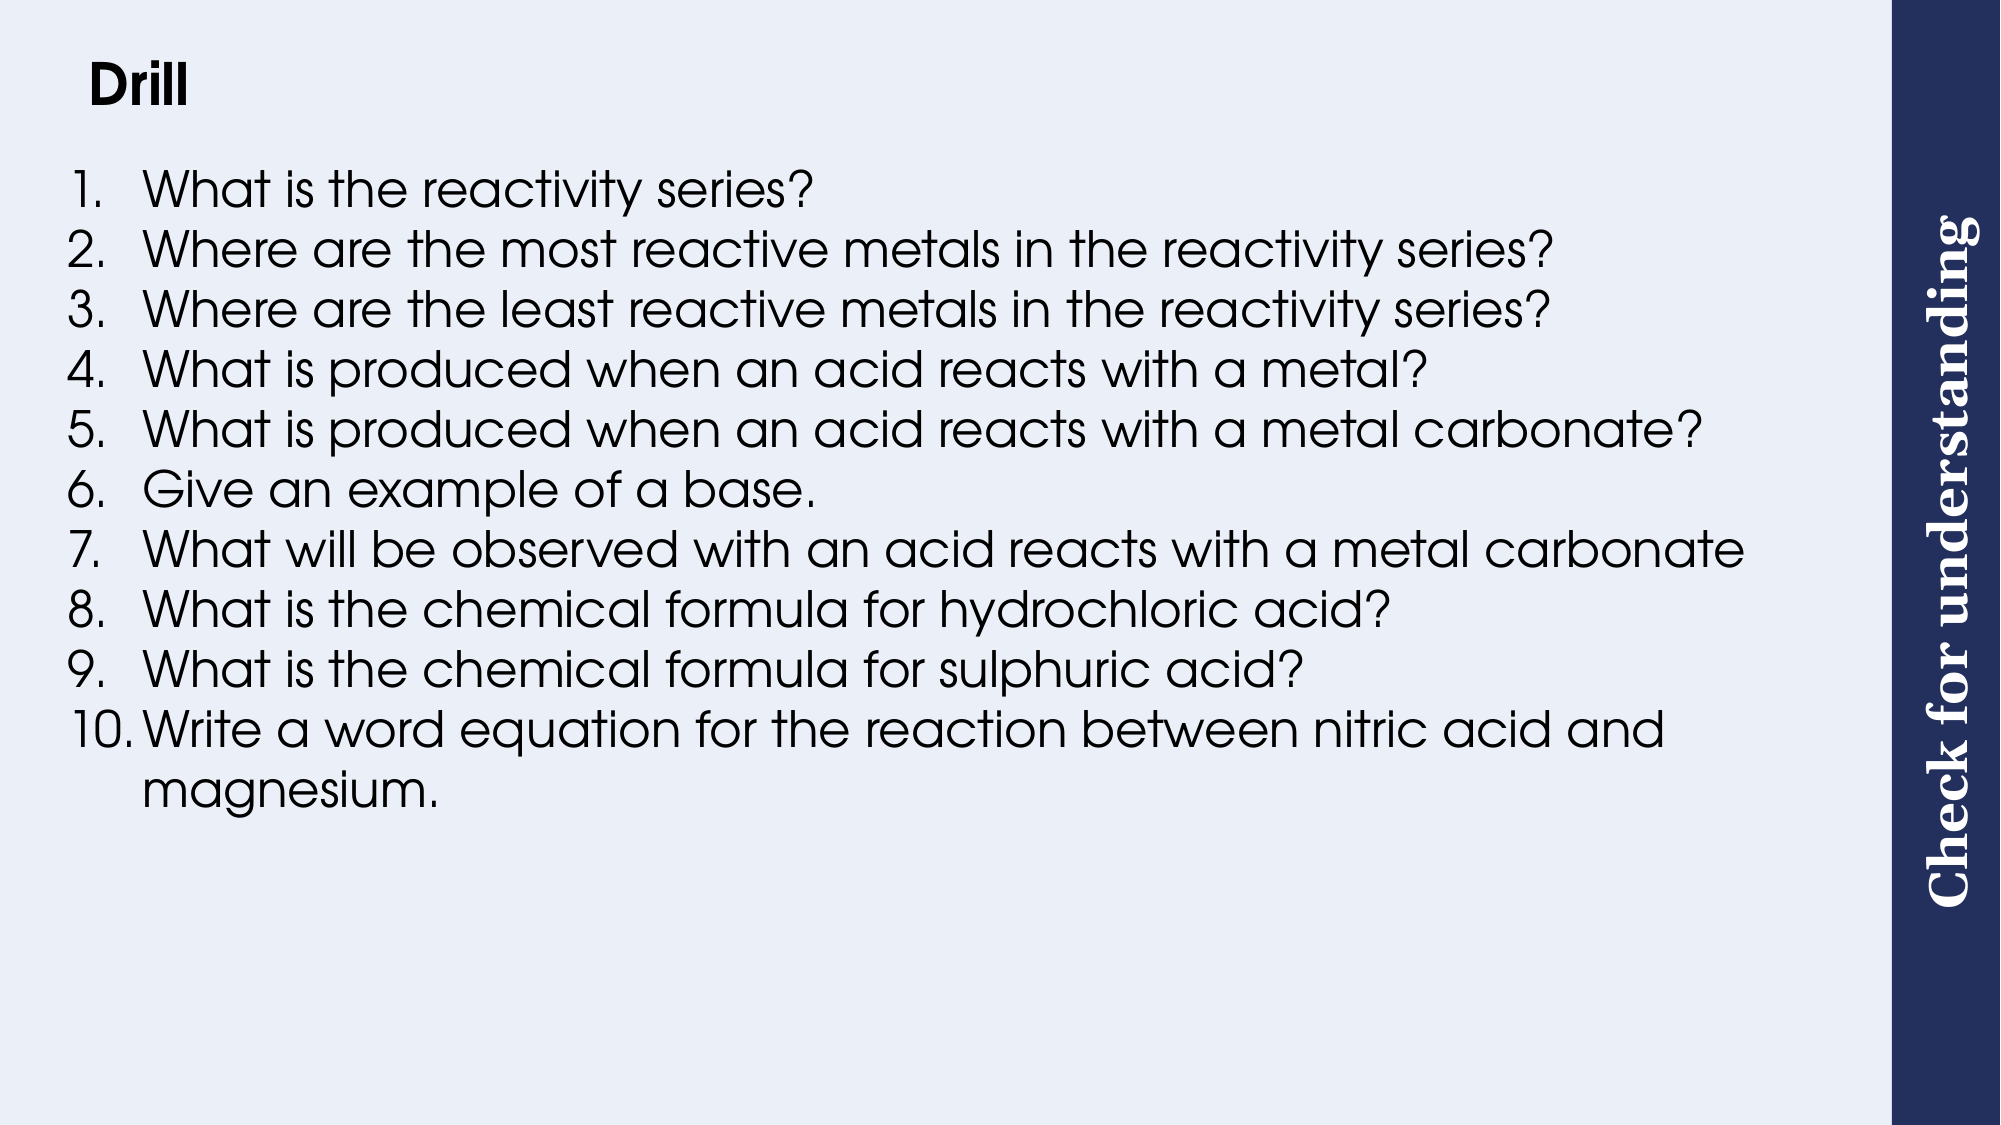

# Drill
What is the reactivity series?
Where are the most reactive metals in the reactivity series?
Where are the least reactive metals in the reactivity series?
What is produced when an acid reacts with a metal?
What is produced when an acid reacts with a metal carbonate?
Give an example of a base.
What will be observed with an acid reacts with a metal carbonate
What is the chemical formula for hydrochloric acid?
What is the chemical formula for sulphuric acid?
Write a word equation for the reaction between nitric acid and magnesium.